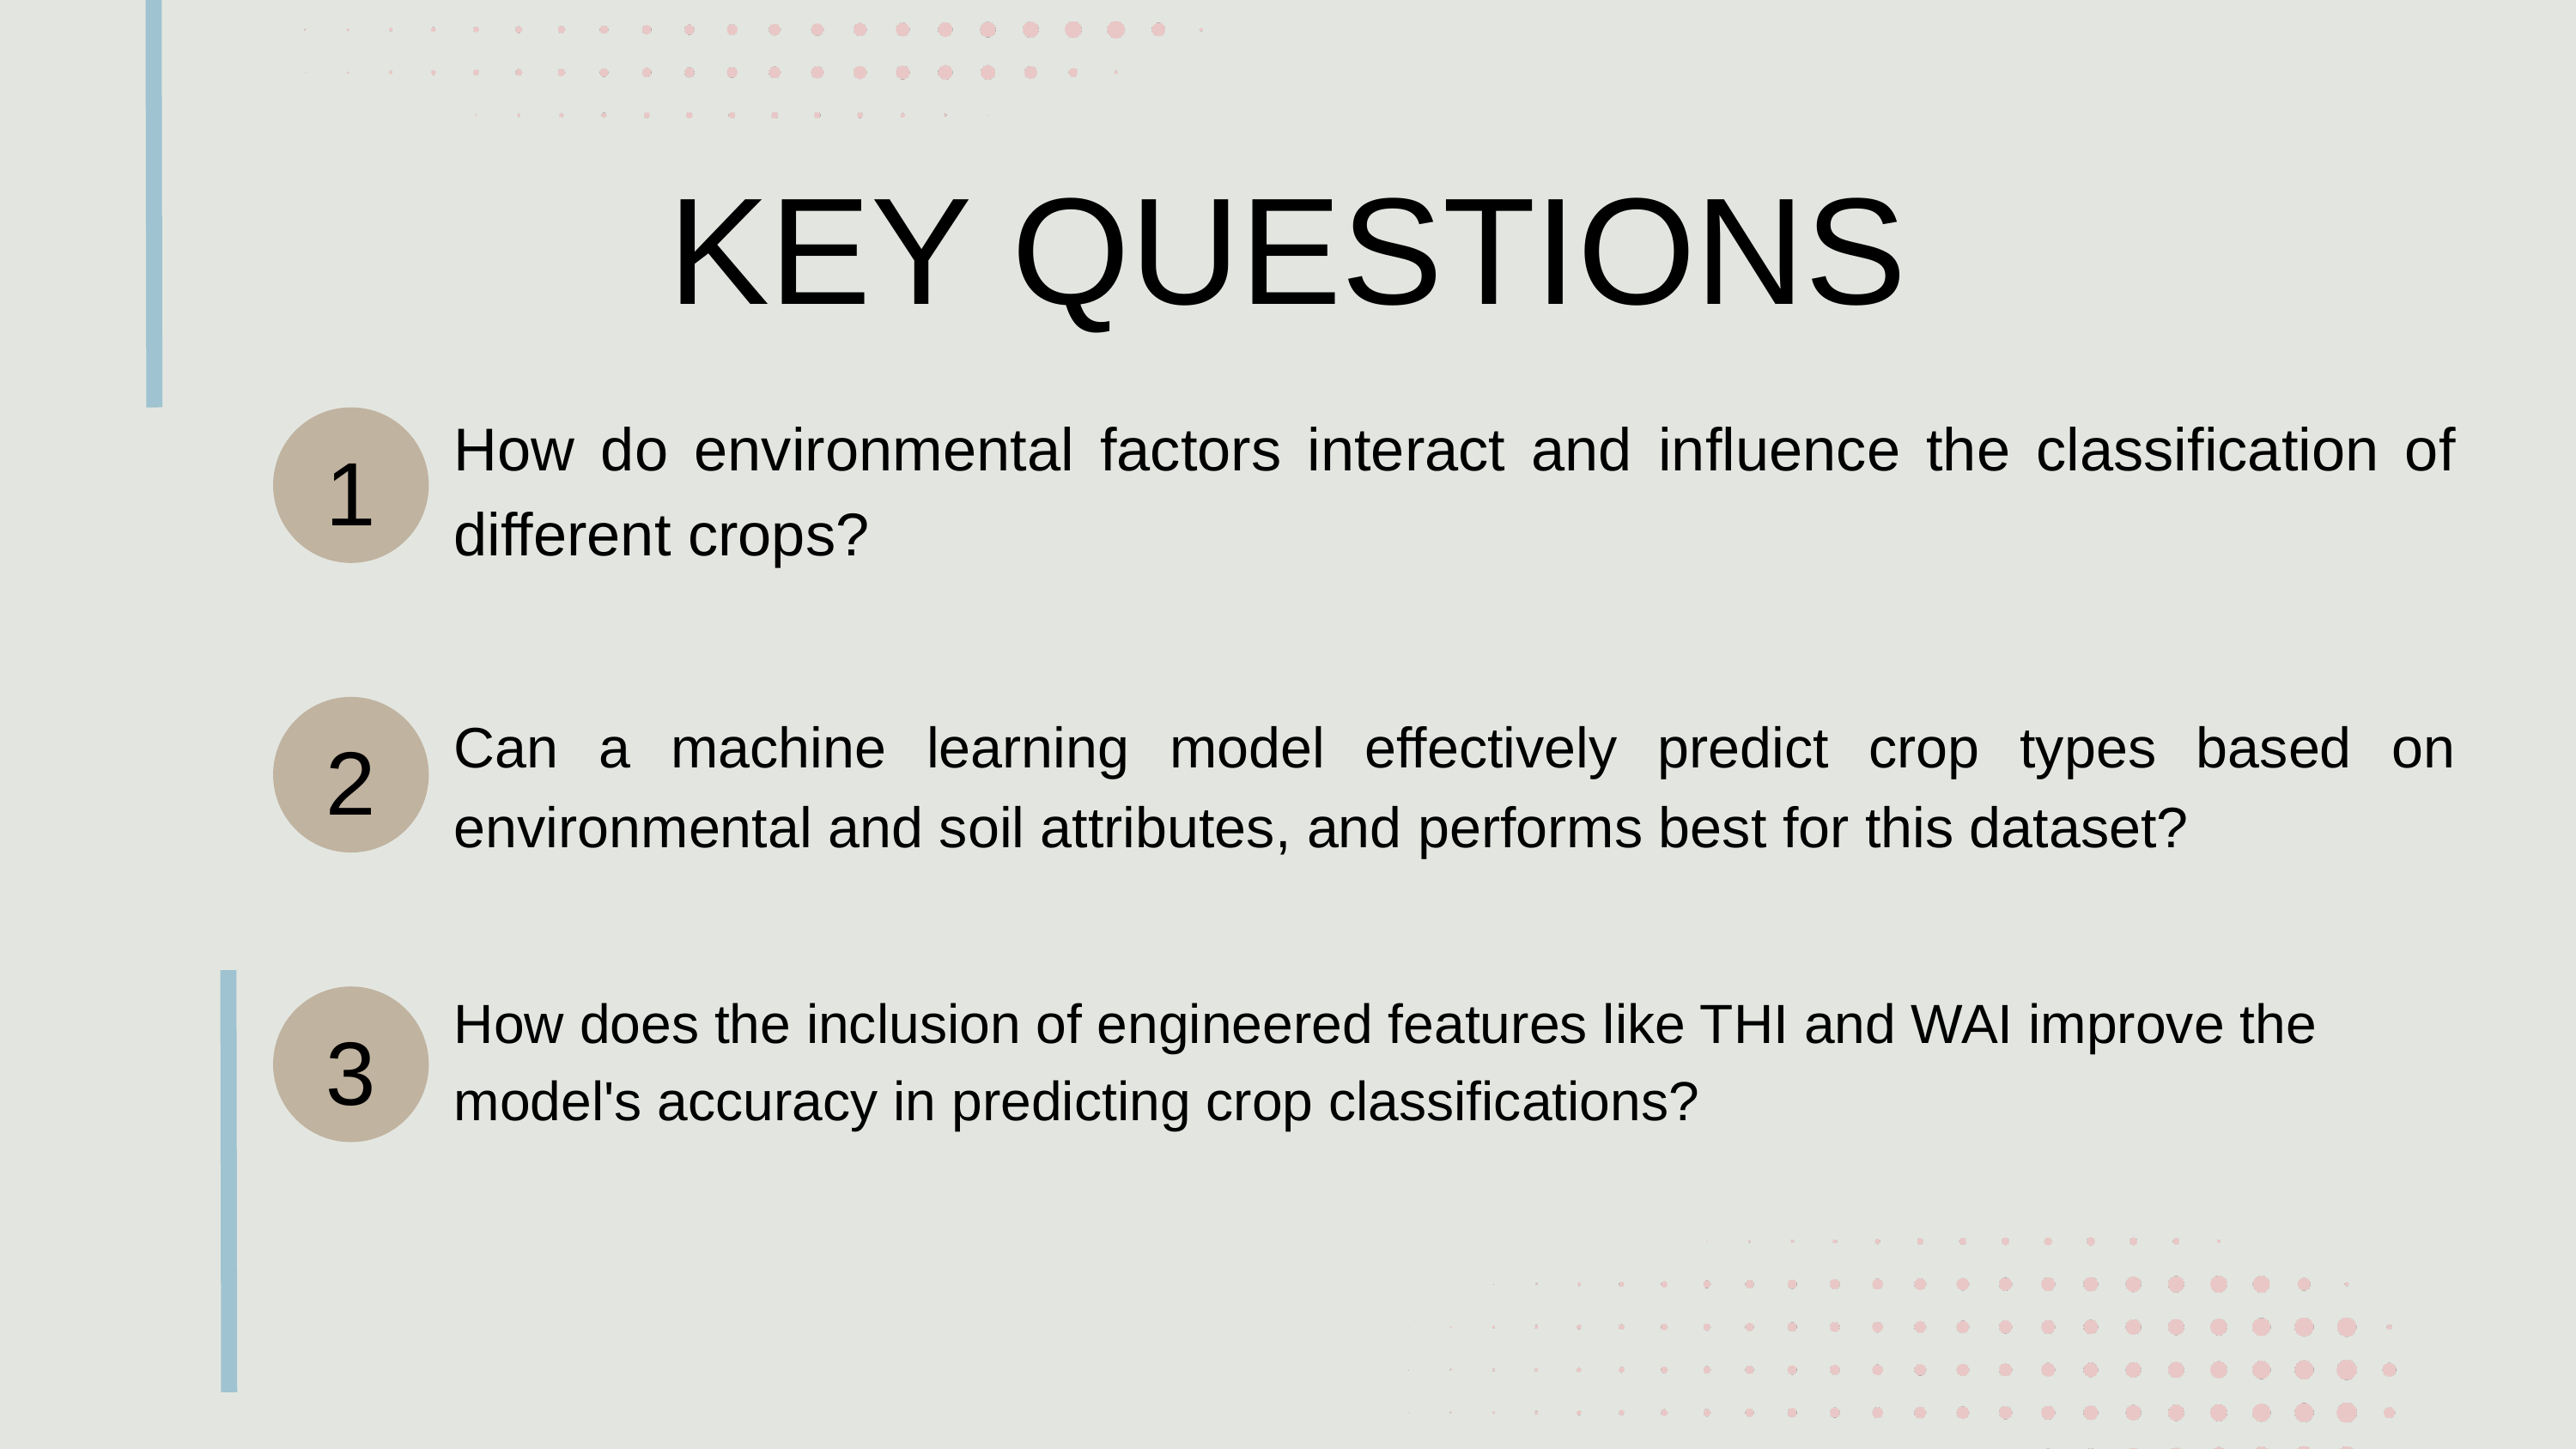

KEY QUESTIONS
How do environmental factors interact and influence the classification of different crops?

1

Can a machine learning model effectively predict crop types based on environmental and soil attributes, and performs best for this dataset?
2

How does the inclusion of engineered features like THI and WAI improve the model's accuracy in predicting crop classifications?

3